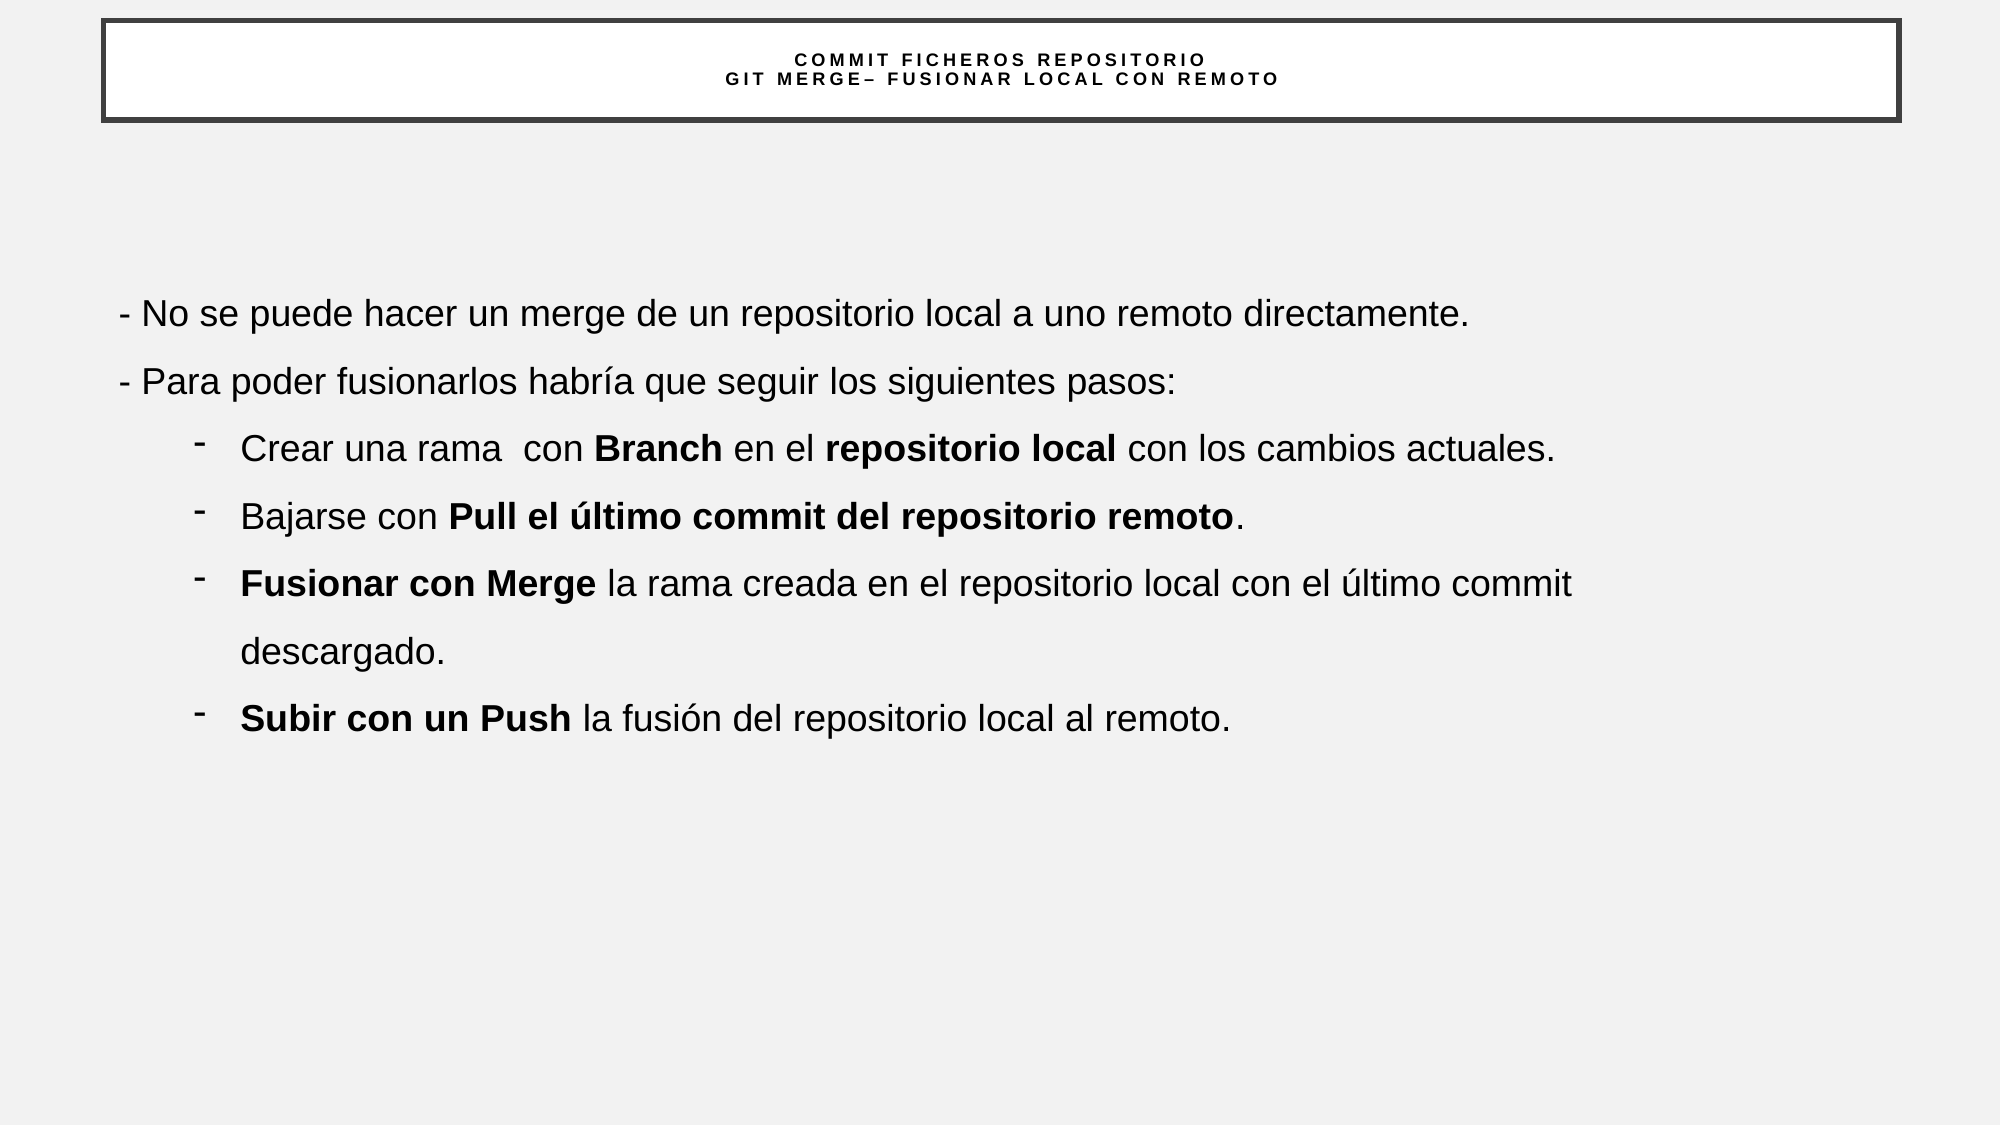

# commit ficheros repositorio git Merge– fusionar local con remoto
- No se puede hacer un merge de un repositorio local a uno remoto directamente.
- Para poder fusionarlos habría que seguir los siguientes pasos:
Crear una rama  con Branch en el repositorio local con los cambios actuales.
Bajarse con Pull el último commit del repositorio remoto.
Fusionar con Merge la rama creada en el repositorio local con el último commit descargado.
Subir con un Push la fusión del repositorio local al remoto.